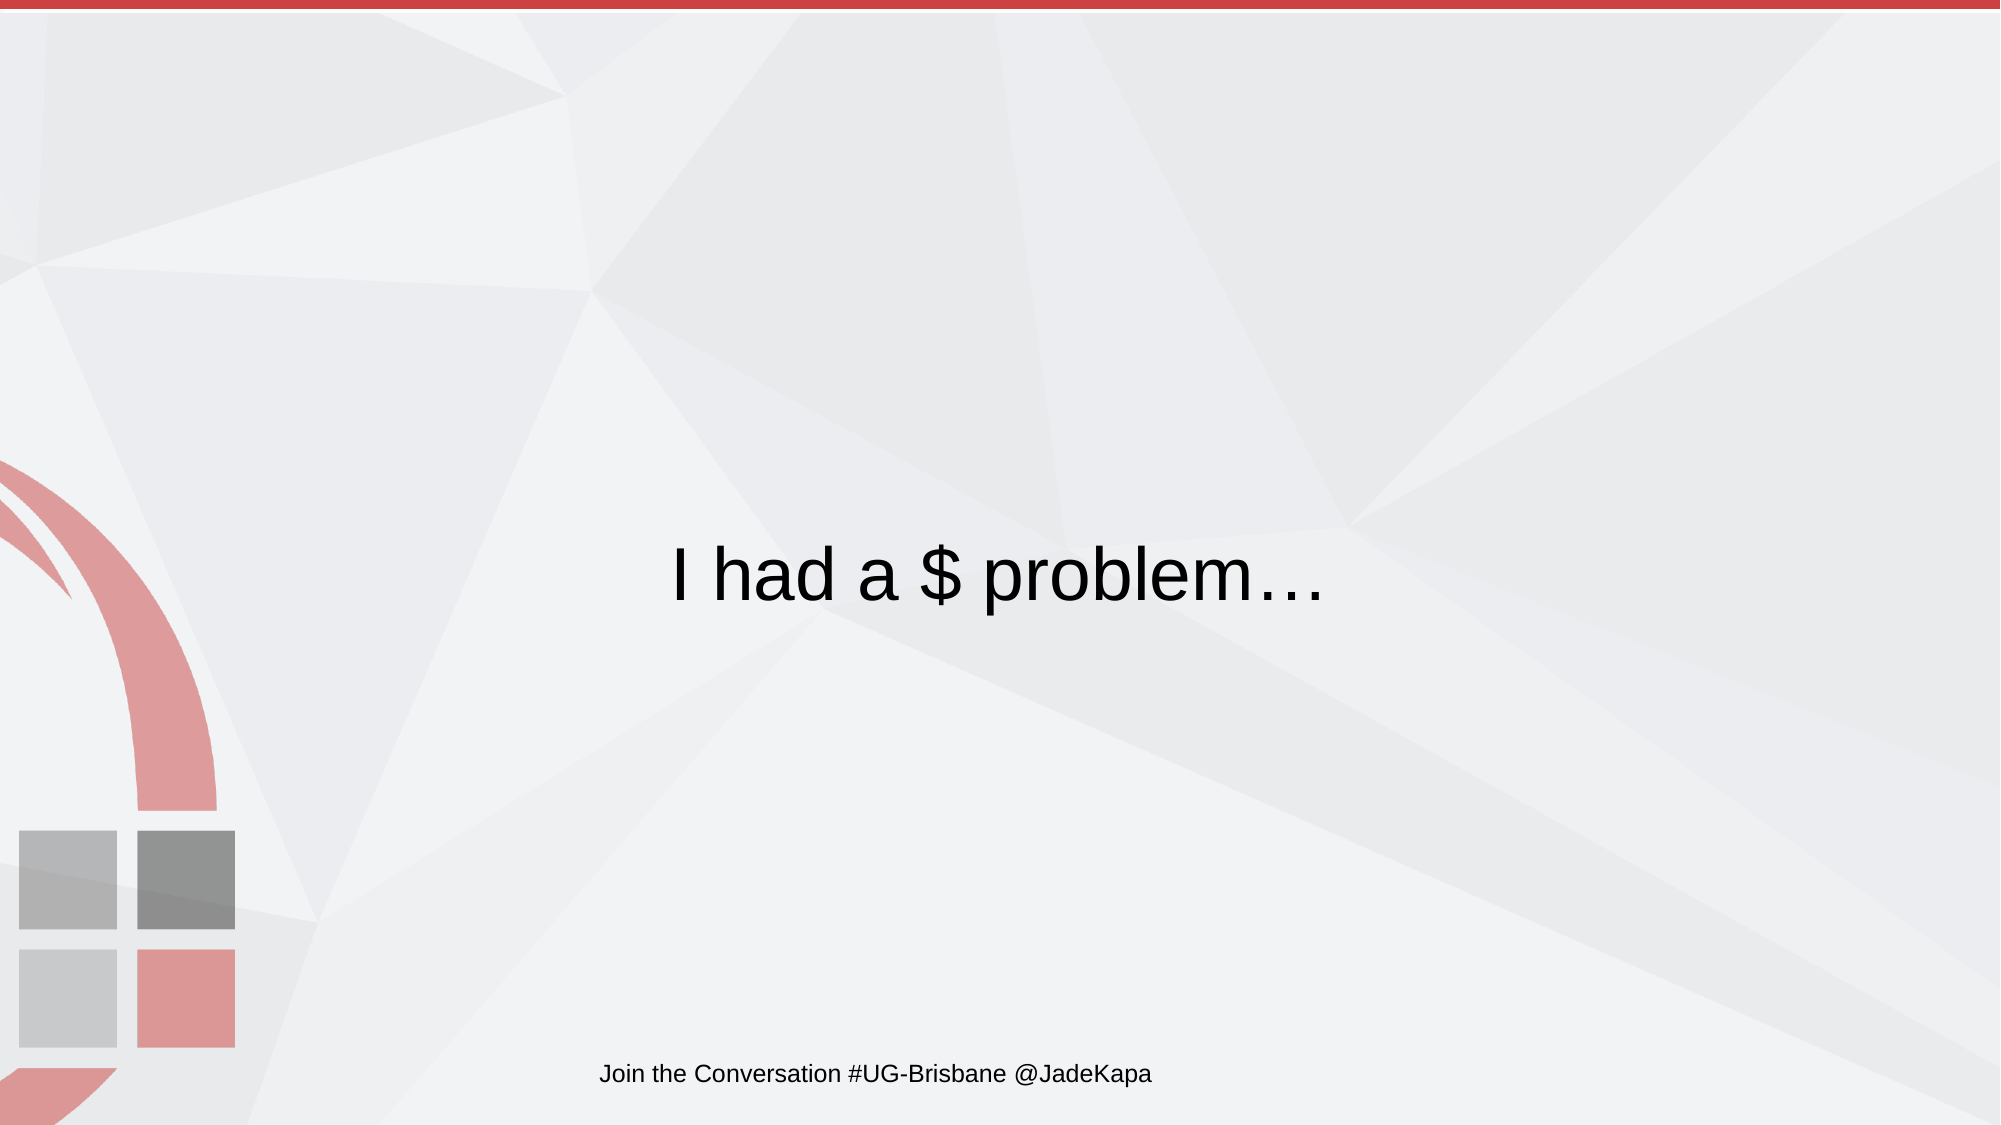

# I had a $ problem…
Join the Conversation #UG-Brisbane @JadeKapa